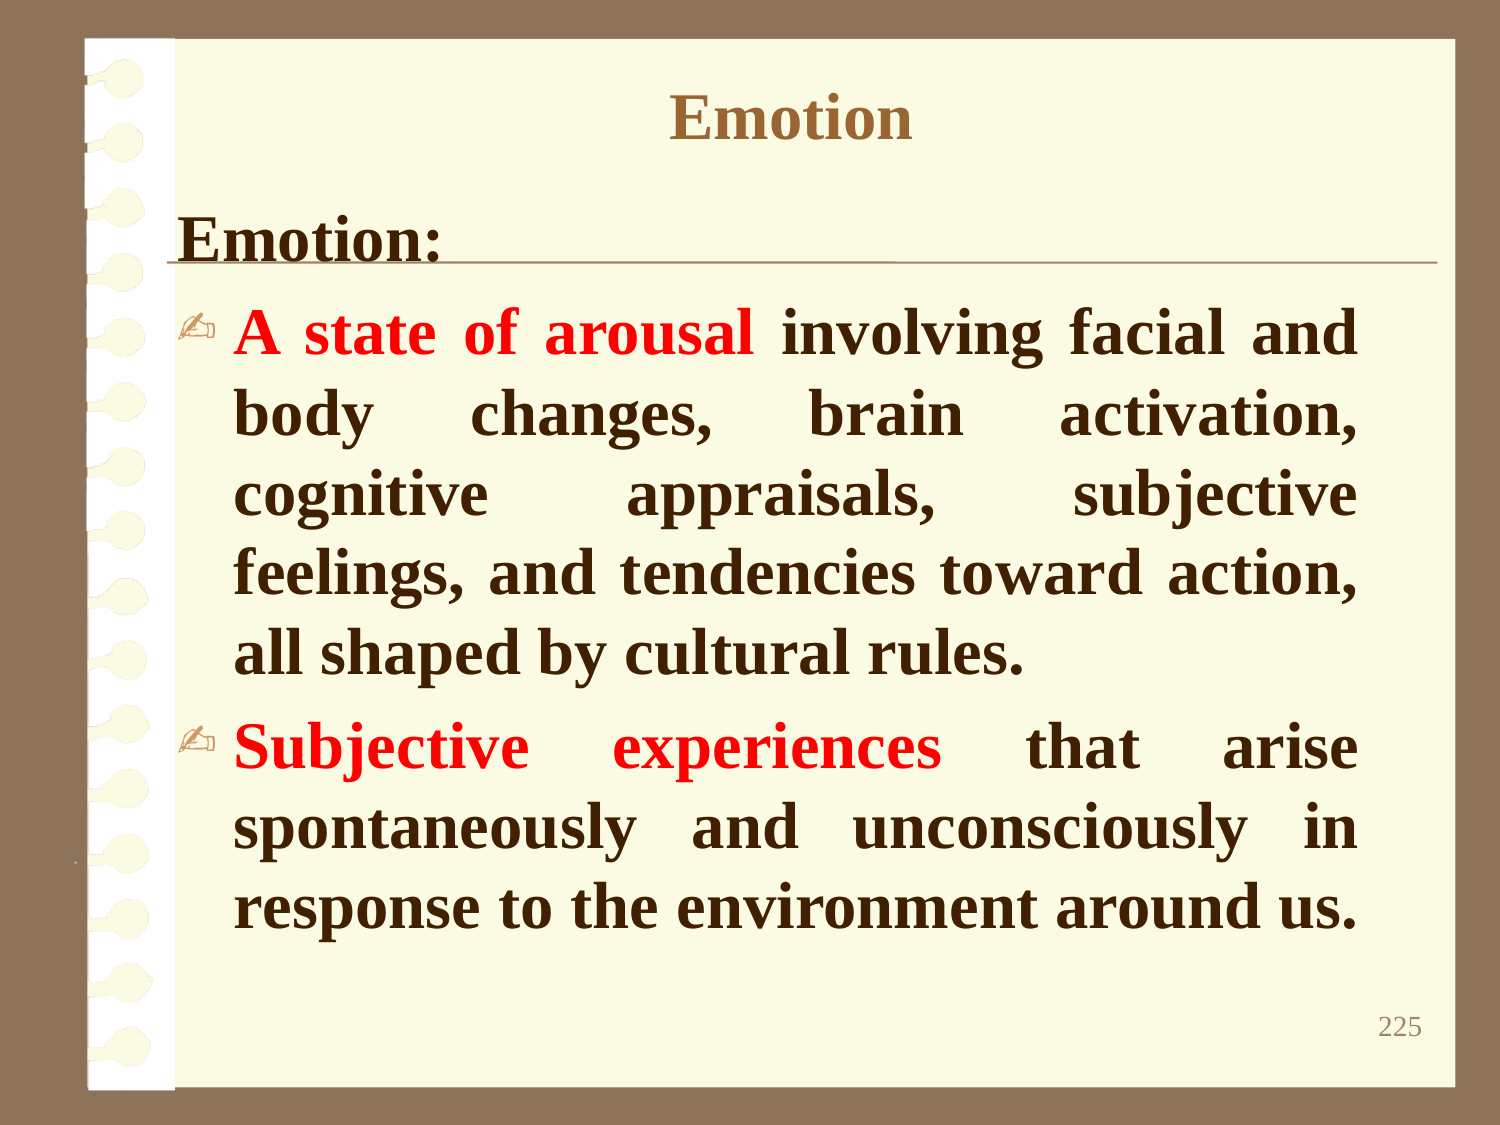

# Emotion
Emotion:
A state of arousal involving facial and body changes, brain activation, cognitive appraisals, subjective feelings, and tendencies toward action, all shaped by cultural rules.
Subjective experiences that arise spontaneously and unconsciously in response to the environment around us.

225